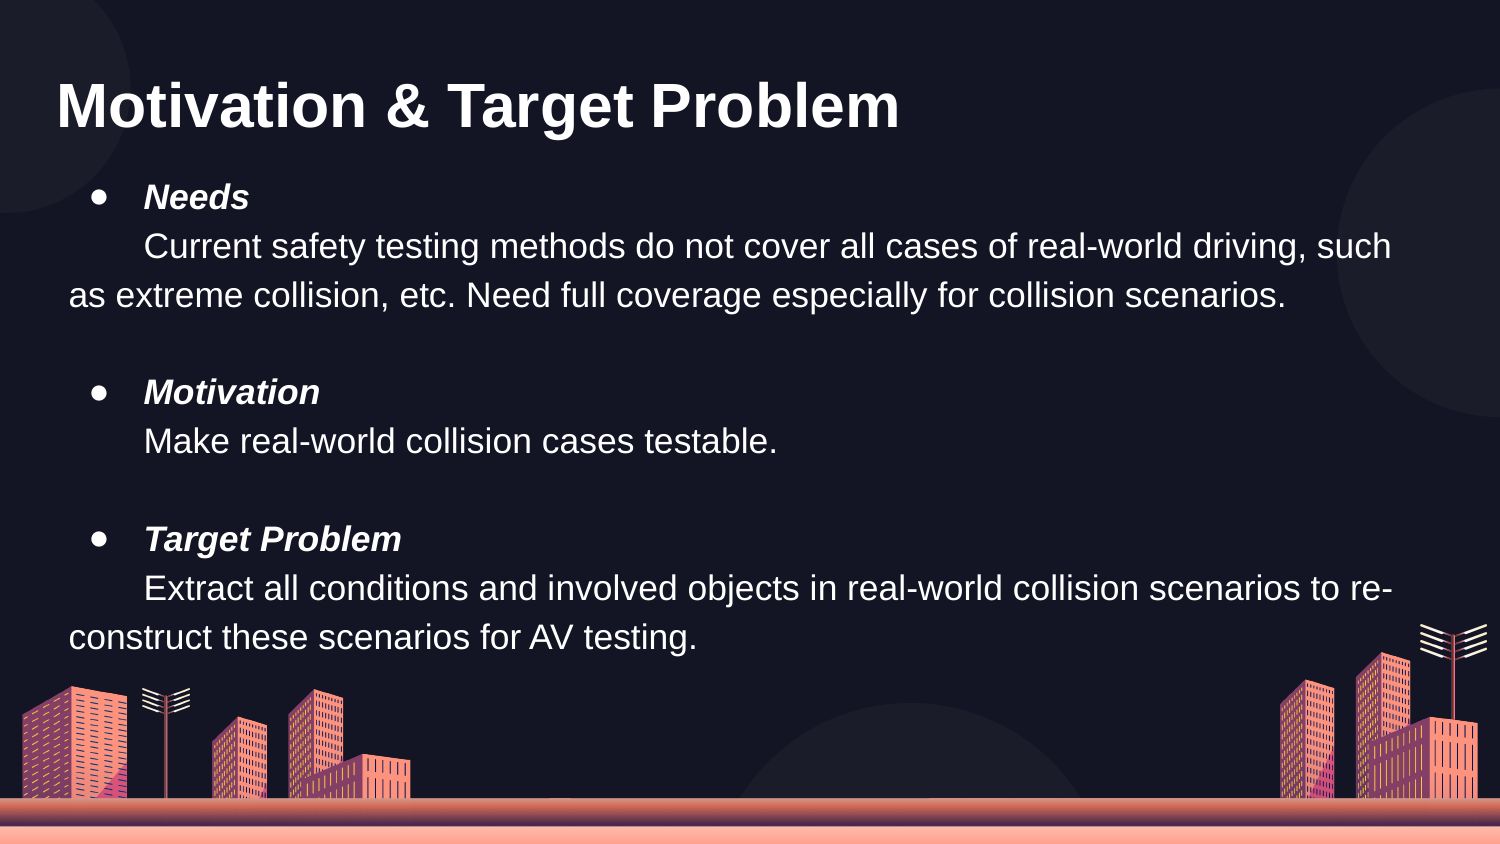

# Motivation & Target Problem
Needs
Current safety testing methods do not cover all cases of real-world driving, such as extreme collision, etc. Need full coverage especially for collision scenarios.

Motivation
Make real-world collision cases testable.

Target Problem
Extract all conditions and involved objects in real-world collision scenarios to re-construct these scenarios for AV testing.